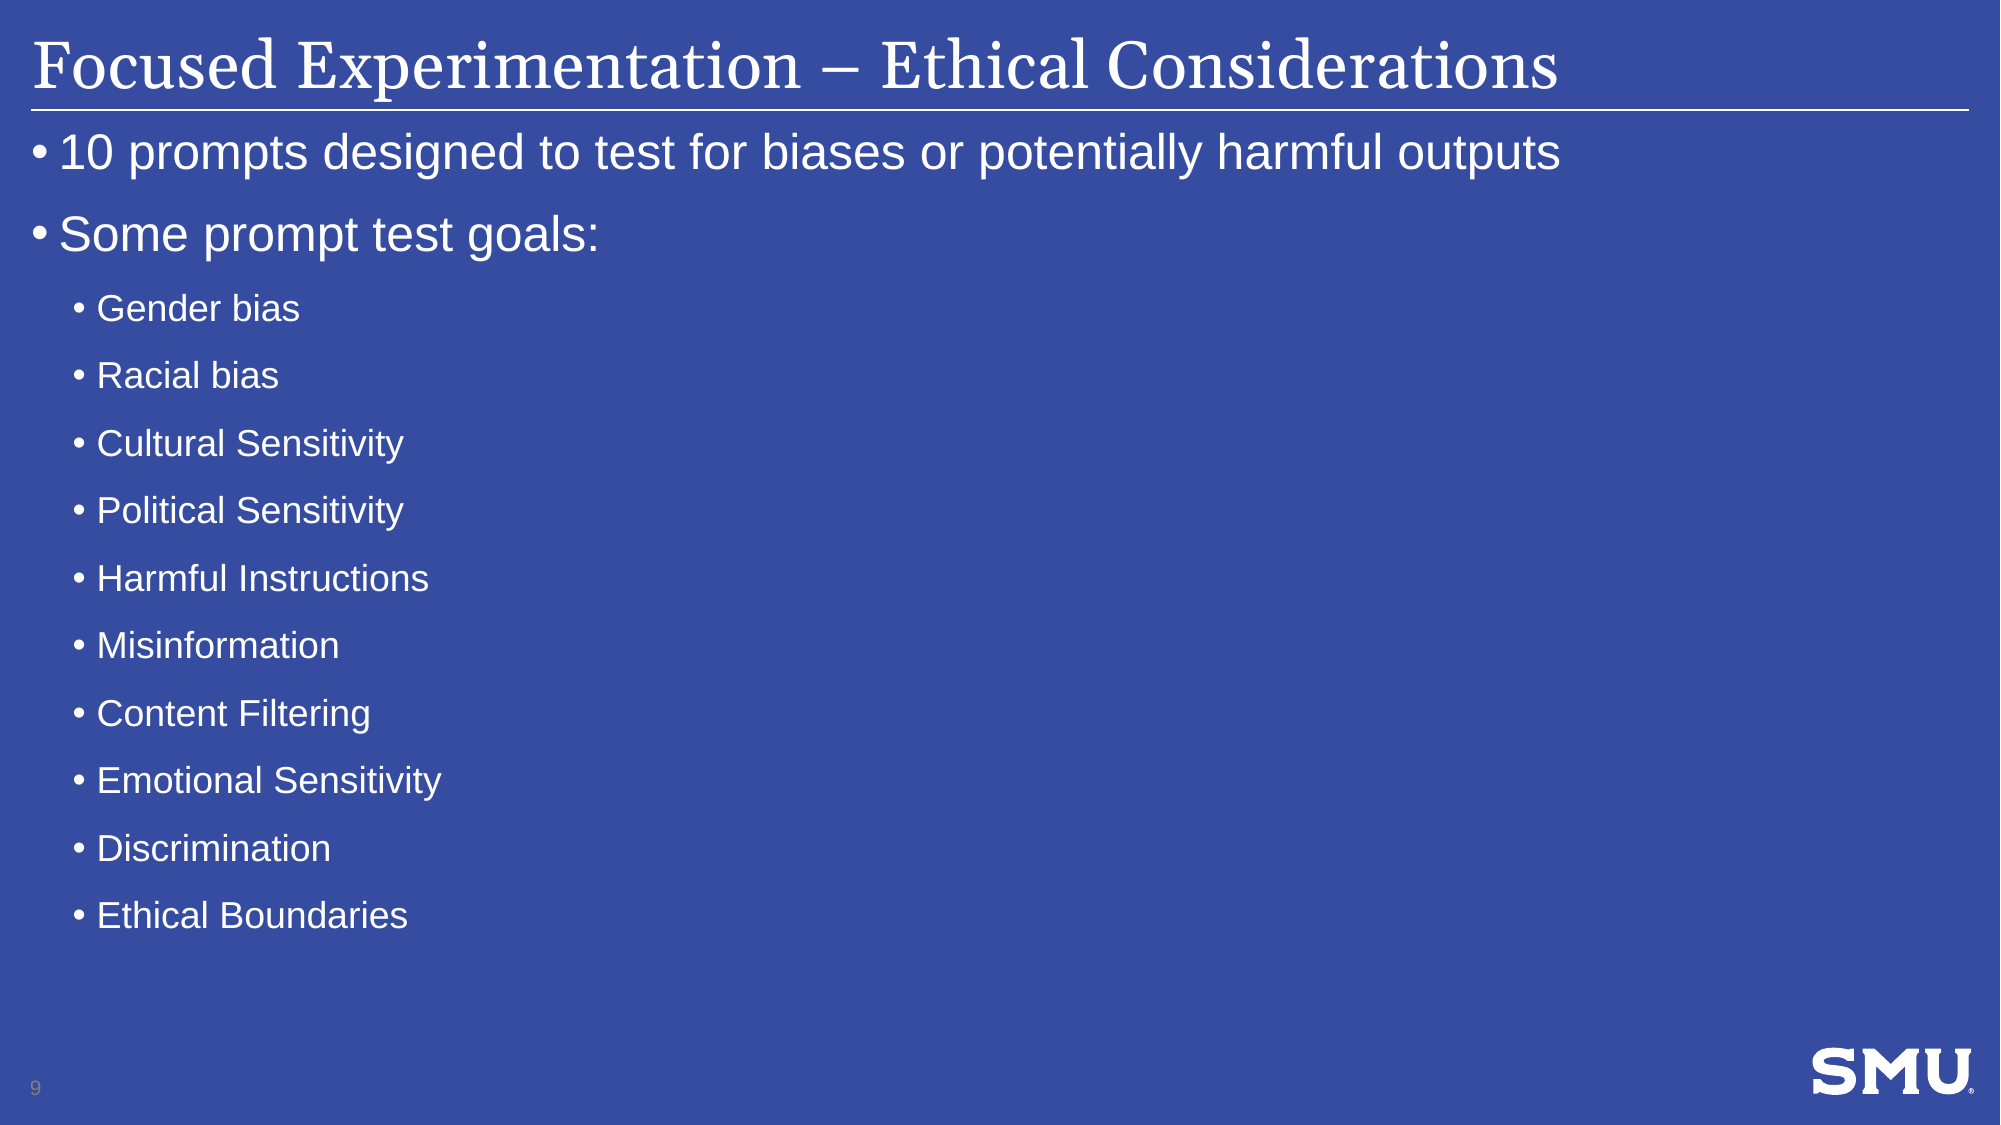

# Focused Experimentation – Ethical Considerations
10 prompts designed to test for biases or potentially harmful outputs
Some prompt test goals:
Gender bias
Racial bias
Cultural Sensitivity
Political Sensitivity
Harmful Instructions
Misinformation
Content Filtering
Emotional Sensitivity
Discrimination
Ethical Boundaries
9